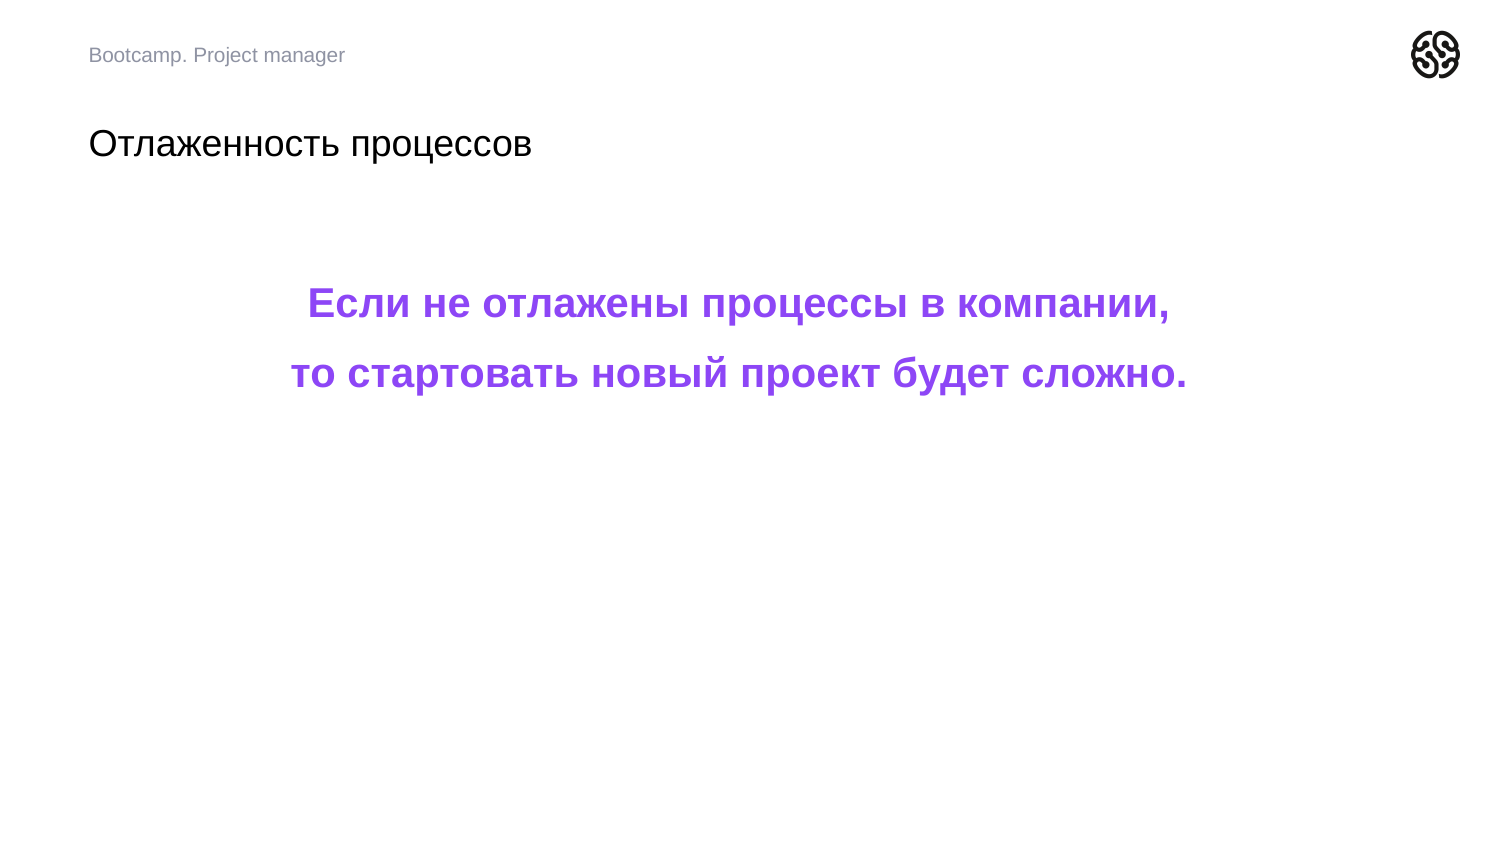

Bootcamp. Project manager
# Отлаженность процессов
Если не отлажены процессы в компании,
то стартовать новый проект будет сложно.